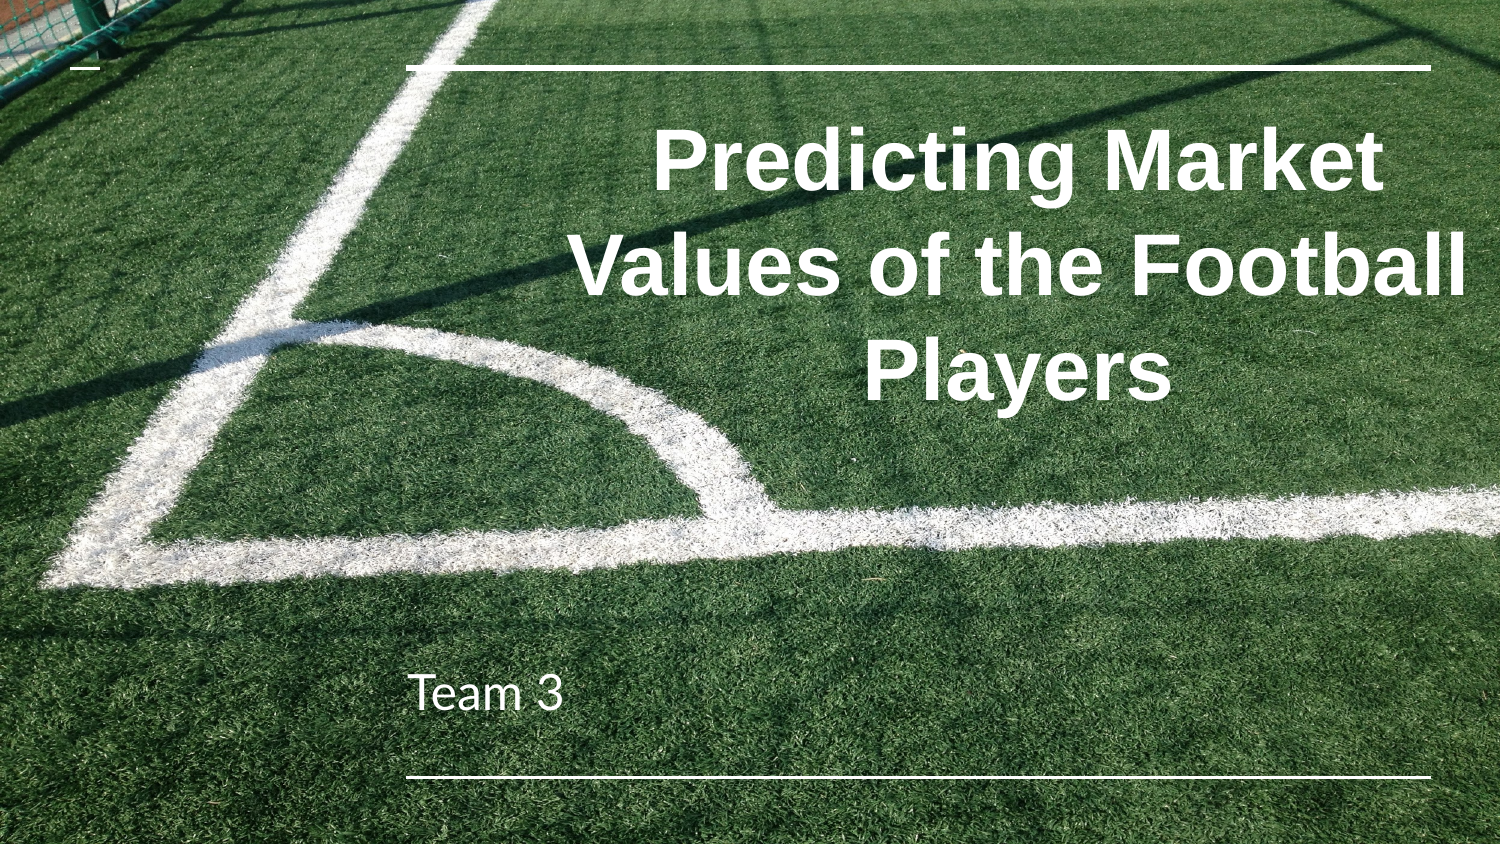

# Predicting Market Values of the Football Players
Team 3